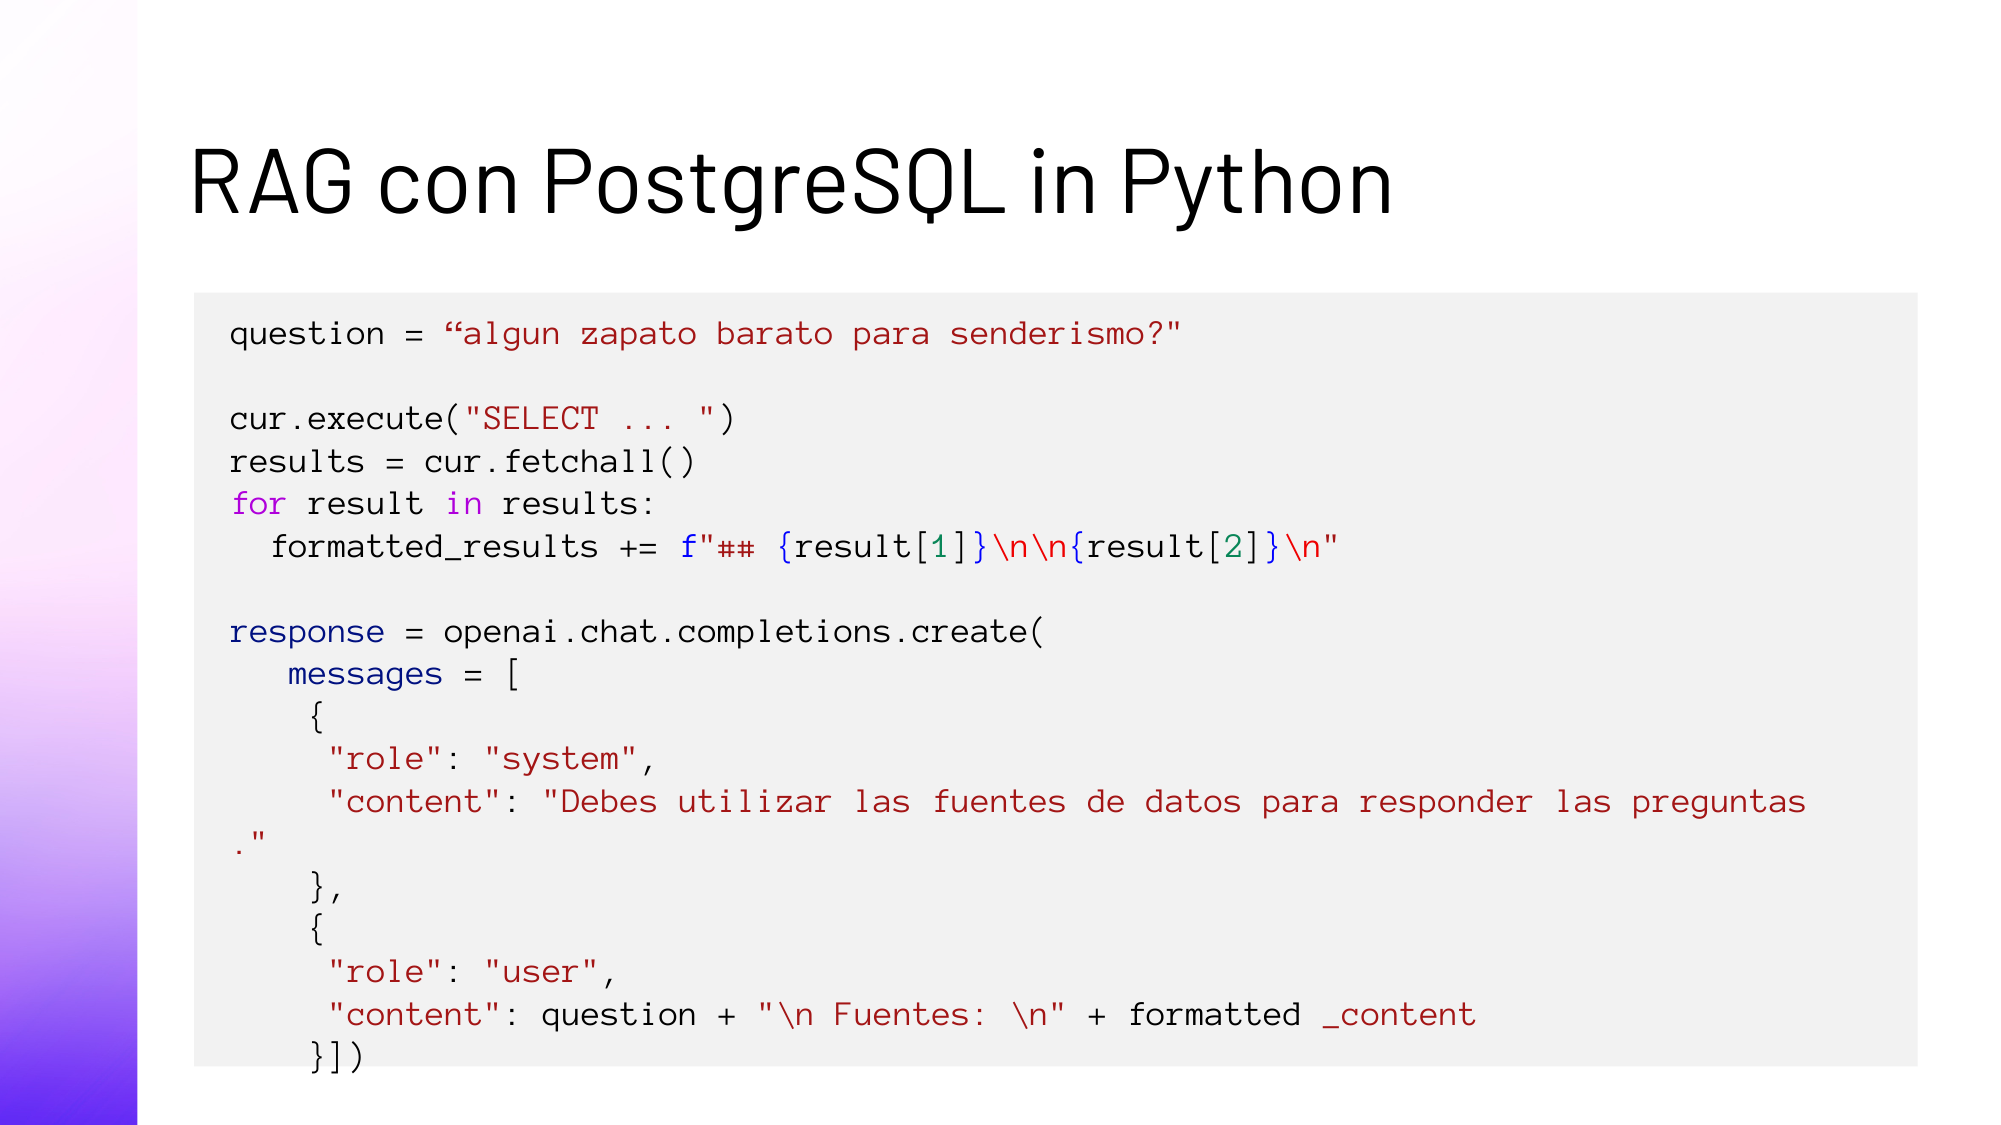

# RAG con PostgreSQL in Python

question = “algun zapato barato para senderismo?"

cur.execute("SELECT ... ")
results = cur.fetchall()
for result in results:
  formatted_results += f"## {result[1]}\n\n{result[2]}\n"
response = openai.chat.completions.create(
   messages = [
    {
     "role": "system",
     "content": "Debes utilizar las fuentes de datos para responder las preguntas
."
    },
    {
     "role": "user",
     "content": question + "\n Fuentes: \n" + formatted _content
    }])